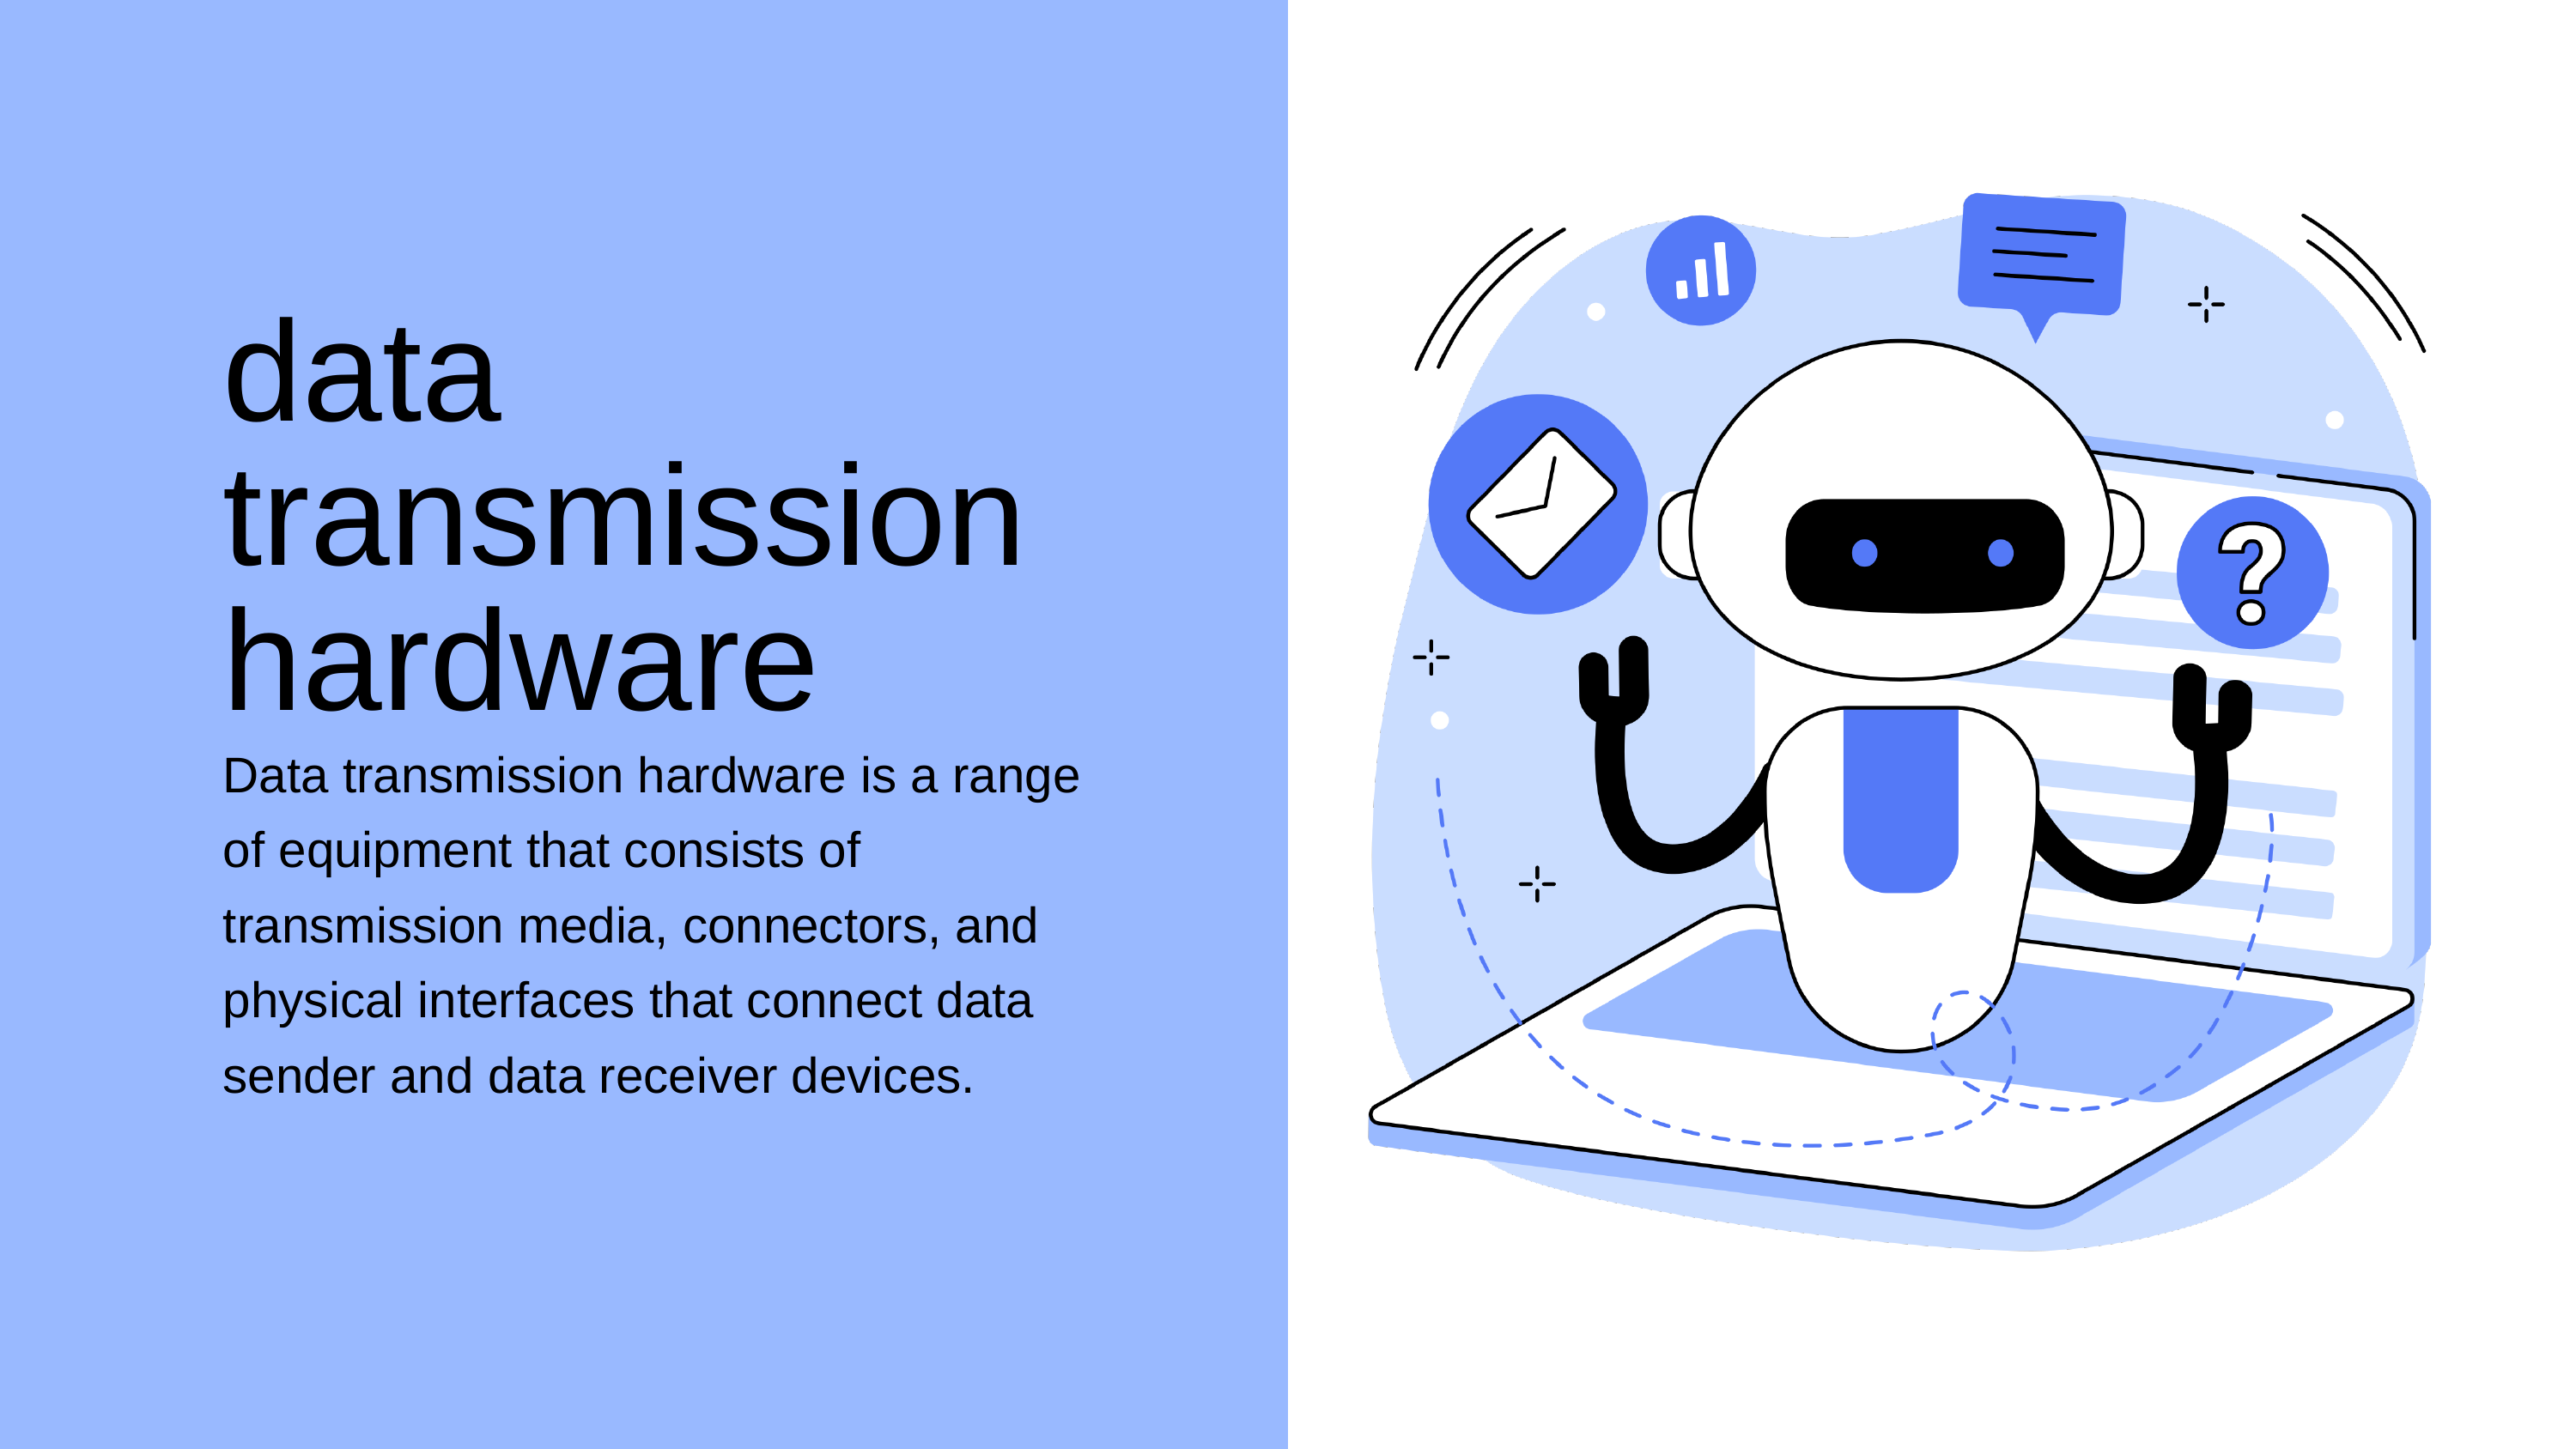

data transmission hardware
Data transmission hardware is a range of equipment that consists of transmission media, connectors, and physical interfaces that connect data sender and data receiver devices.